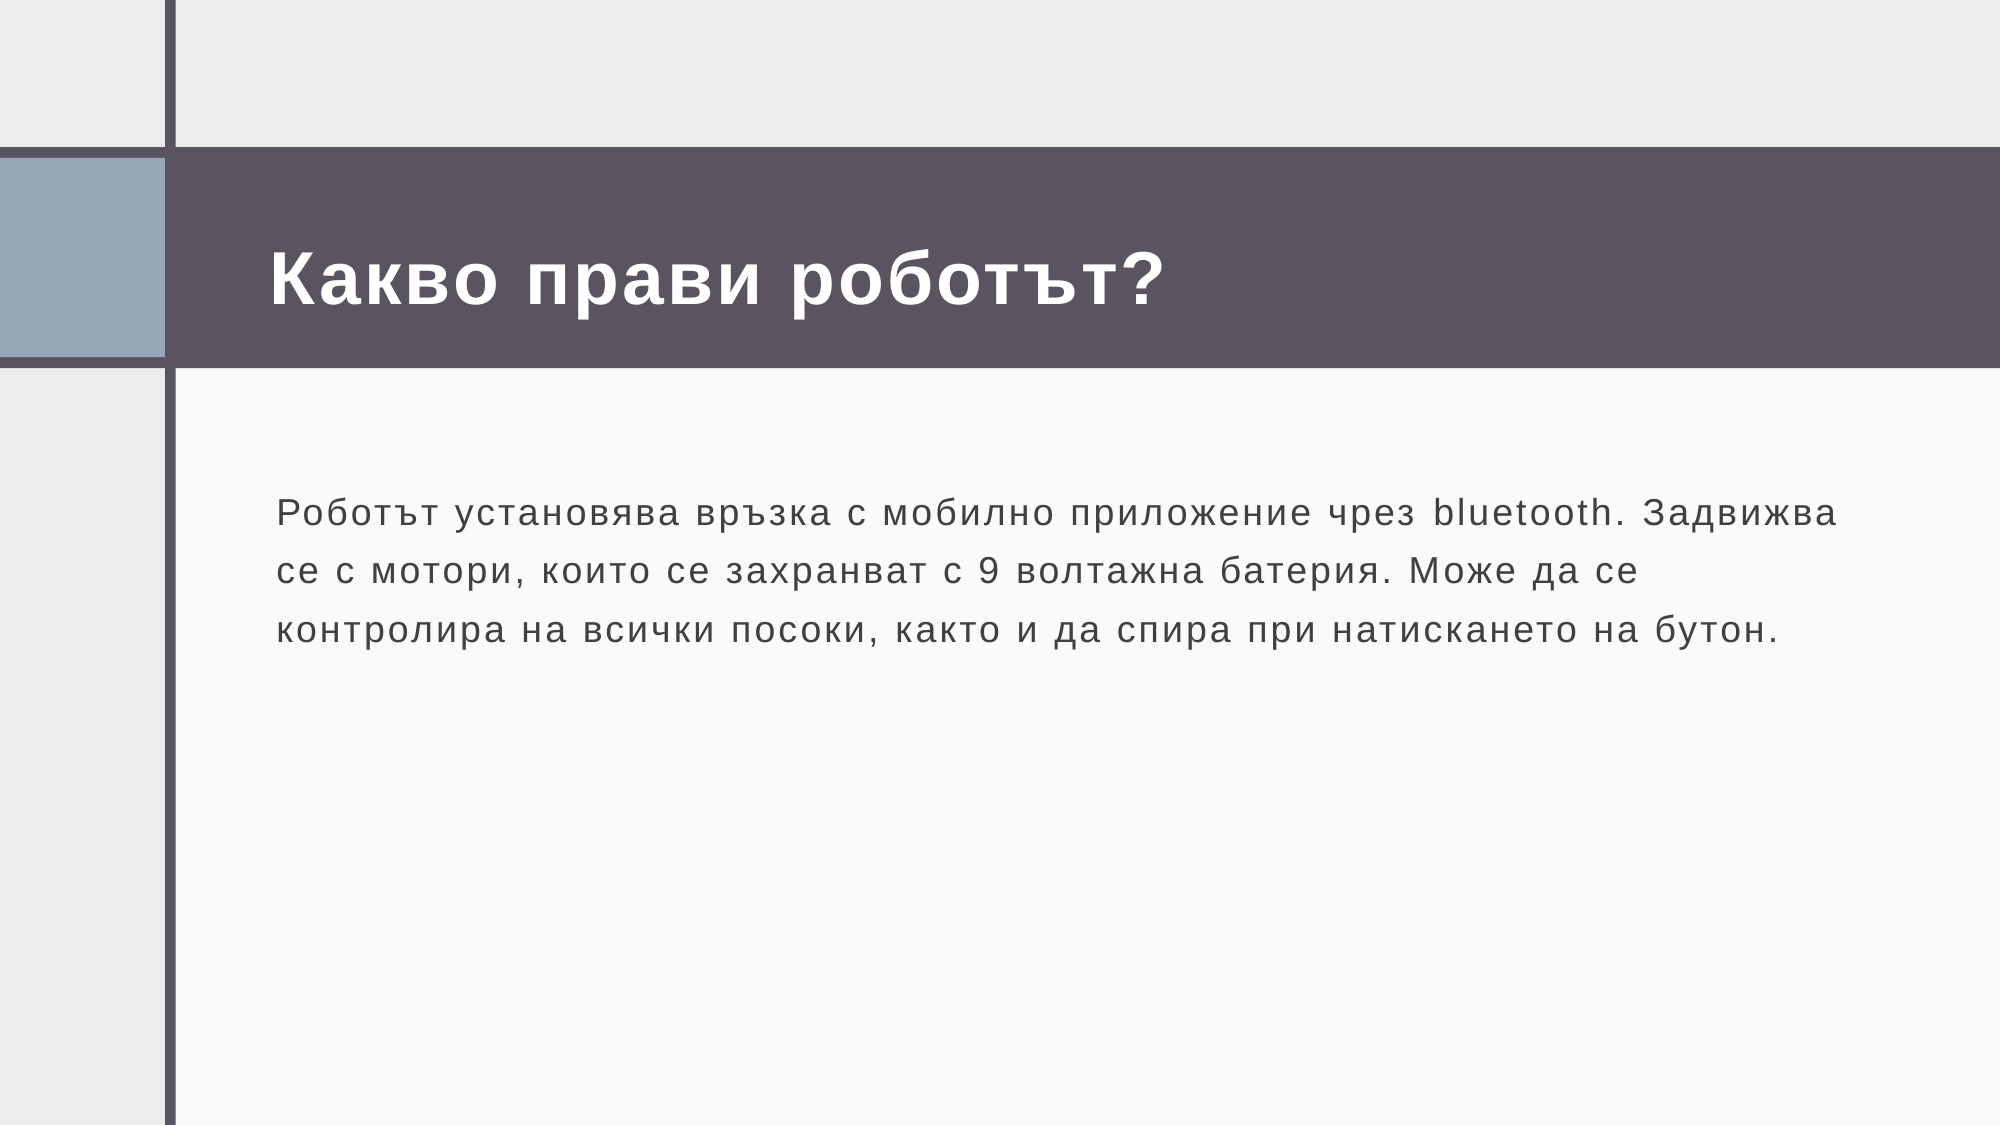

# Какво прави роботът?

Роботът установява връзка с мобилно приложение чрез bluetooth. Задвижва се с мотори, които се захранват с 9 волтажна батерия. Може да се контролира на всички посоки, както и да спира при натискането на бутон.